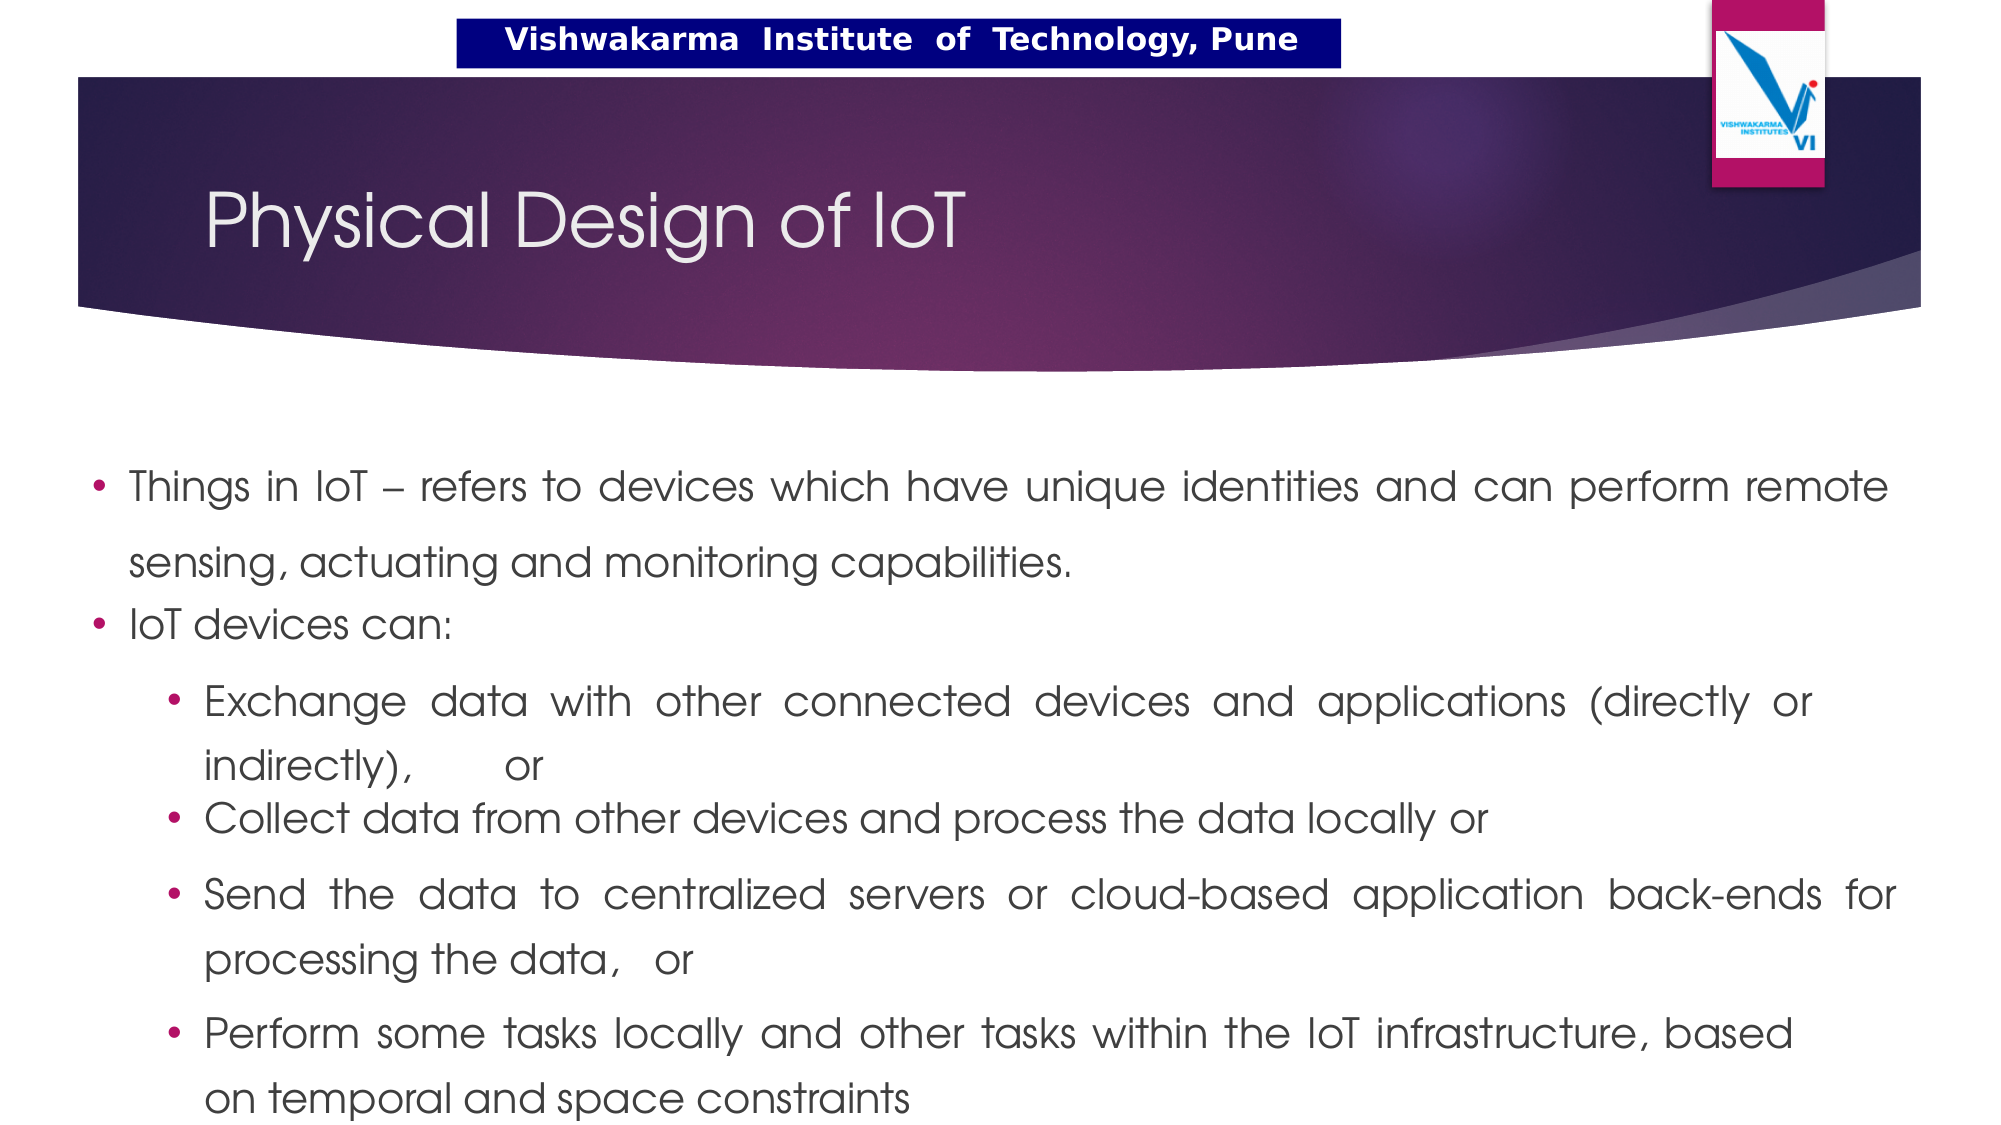

# Physical Design of IoT
Things in IoT – refers to devices which have unique identities and can perform remote sensing, actuating and monitoring capabilities.
IoT devices can:
Exchange data with other connected devices and applications (directly or indirectly),	or
Collect data from other devices and process the data locally or
Send the data to centralized servers or cloud-based application back-ends for processing the data,	or
Perform some tasks locally and other tasks within the IoT infrastructure, based on temporal and space constraints